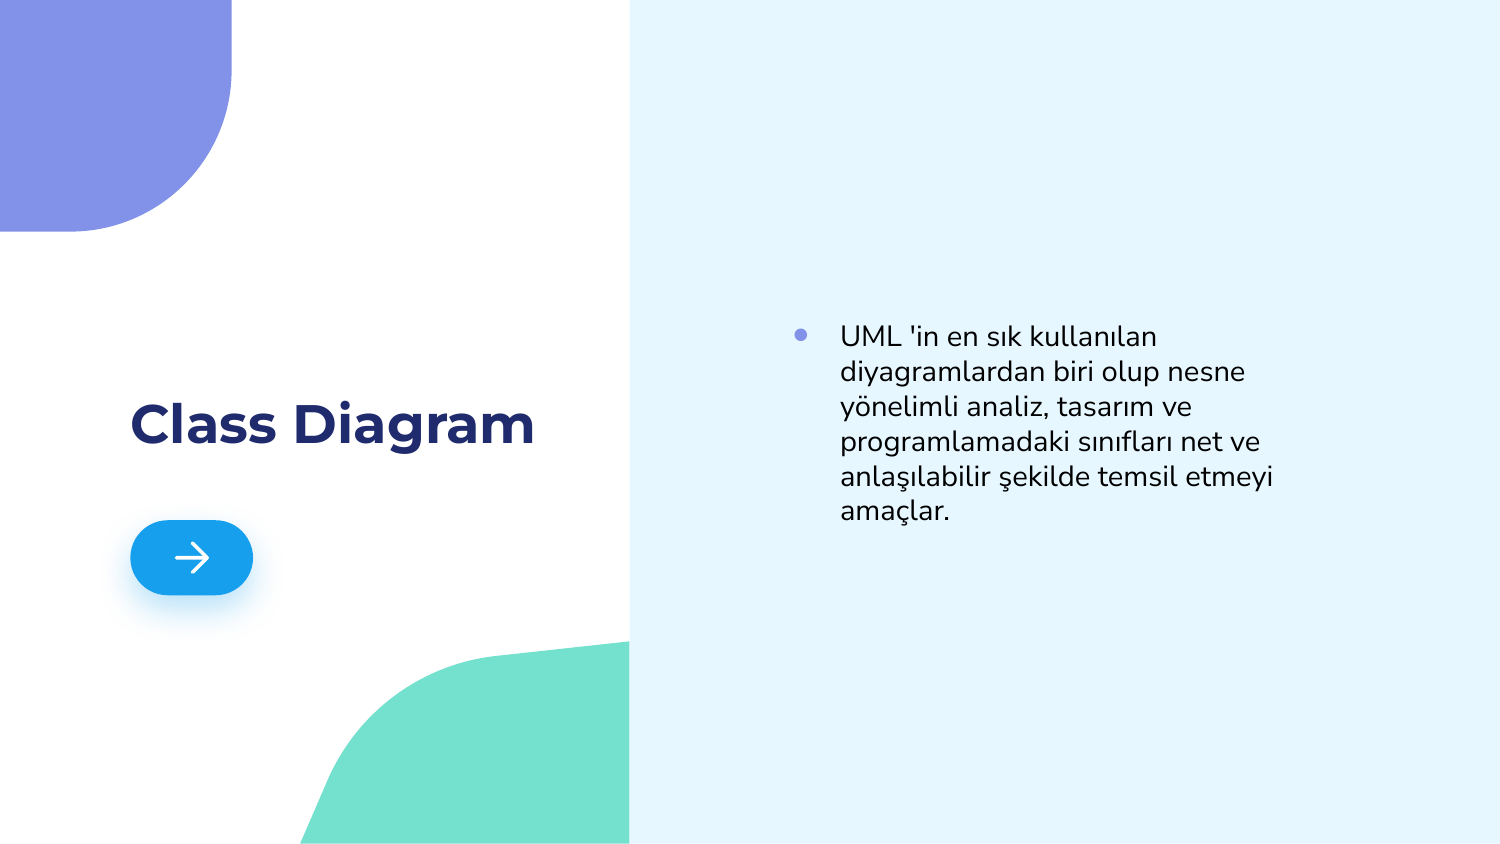

UML 'in en sık kullanılan diyagramlardan biri olup nesne yönelimli analiz, tasarım ve programlamadaki sınıfları net ve anlaşılabilir şekilde temsil etmeyi amaçlar.
# Class Diagram